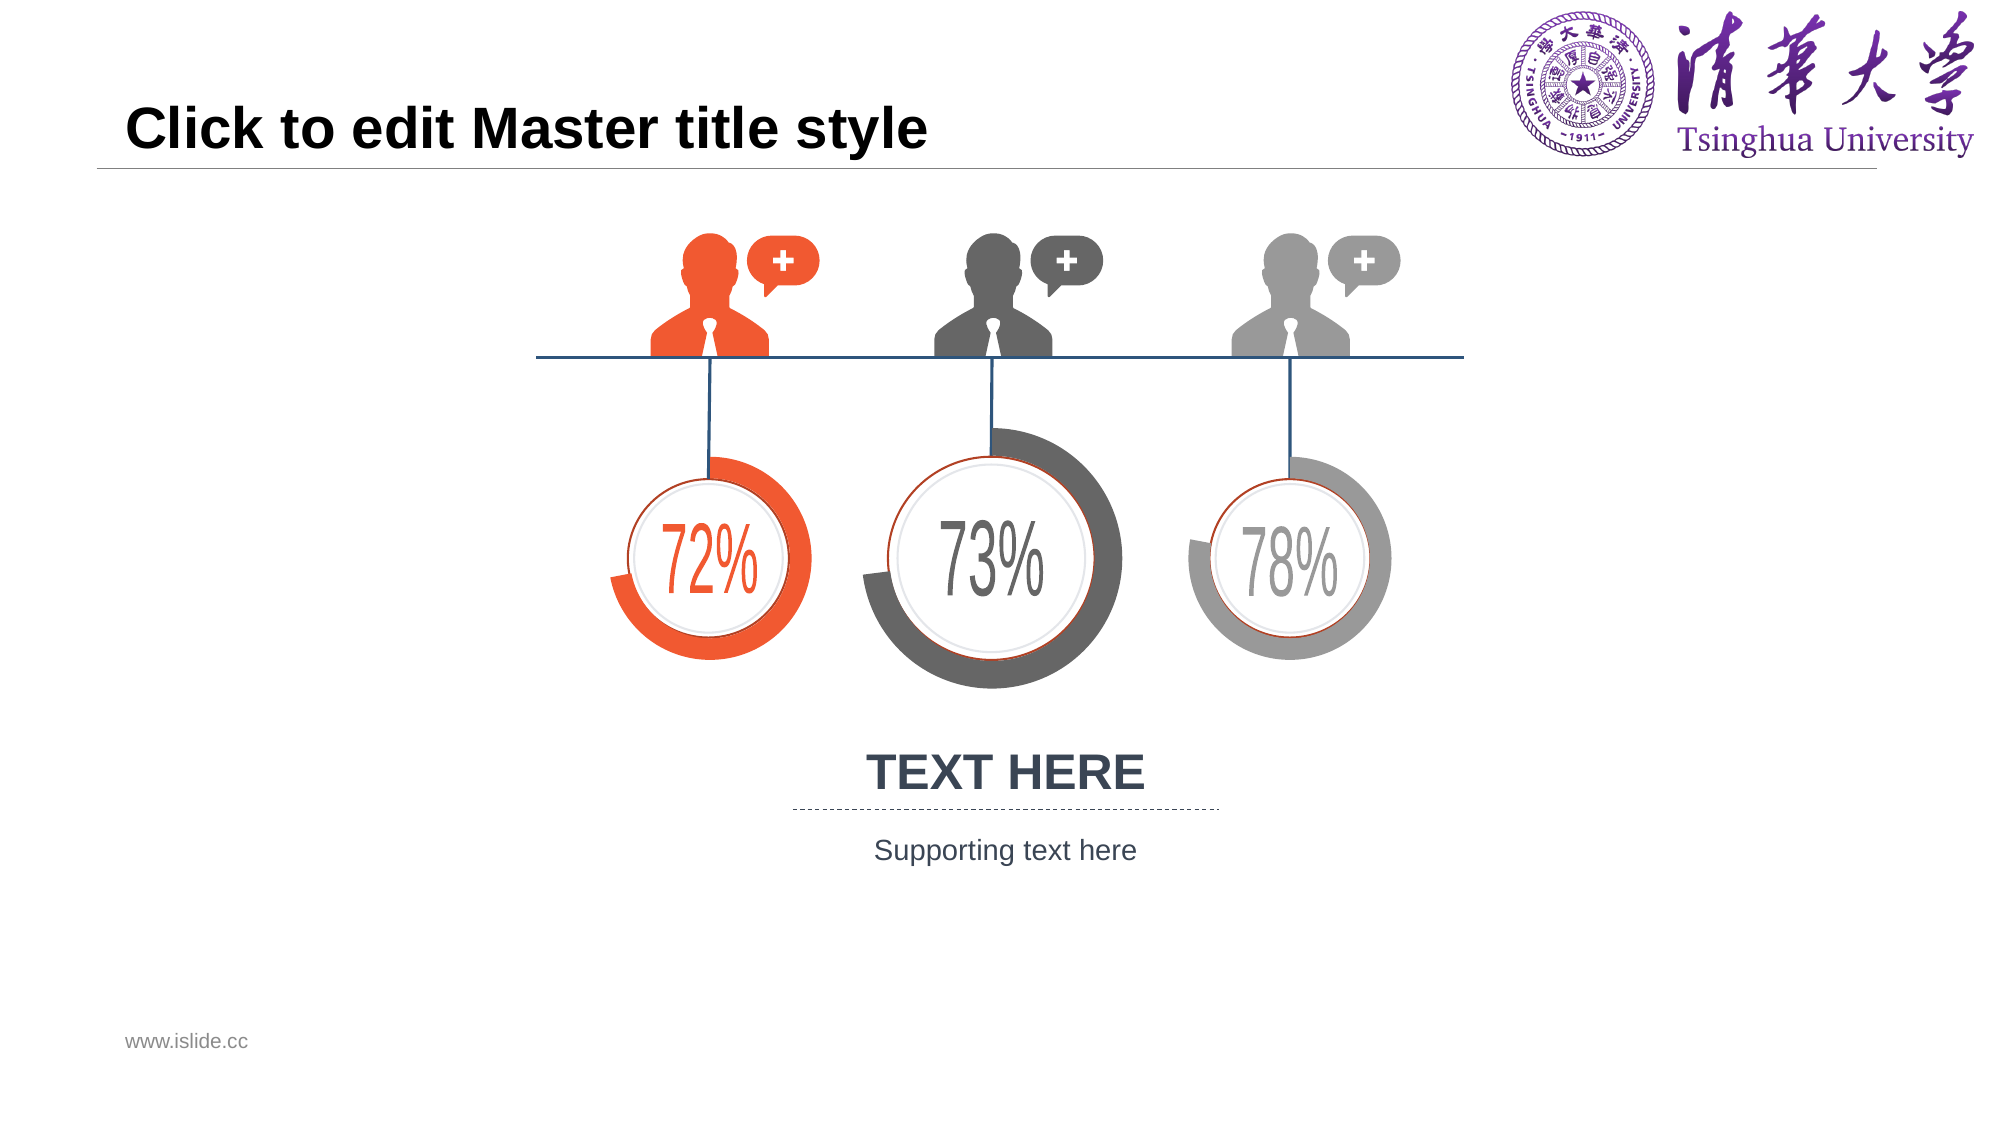

# Click to edit Master title style

73%
72%
78%
TEXT HERE
Supporting text here
www.islide.cc
24